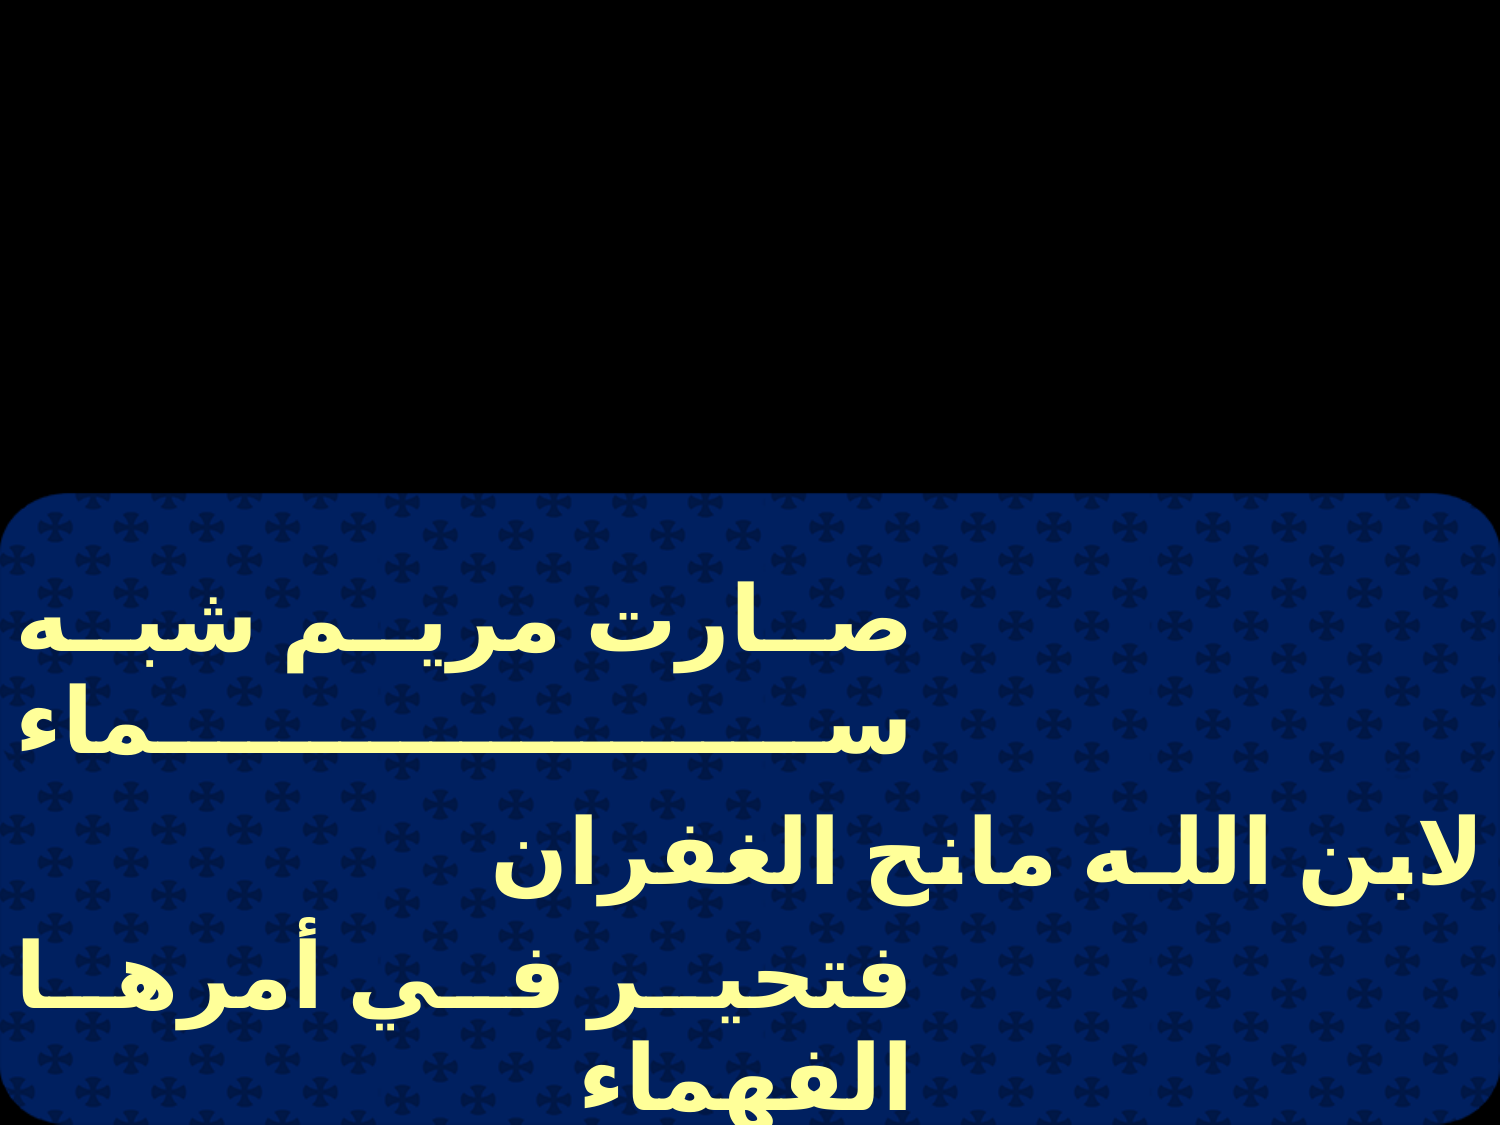

| صارت مريم شبه سماء |  |  |
| --- | --- | --- |
|  | لابن اللـه مانح الغفران |  |
| فتحير في أمرها الفهماء |  |  |
|  | أجيوس أثاناتوس ناي نان |  |